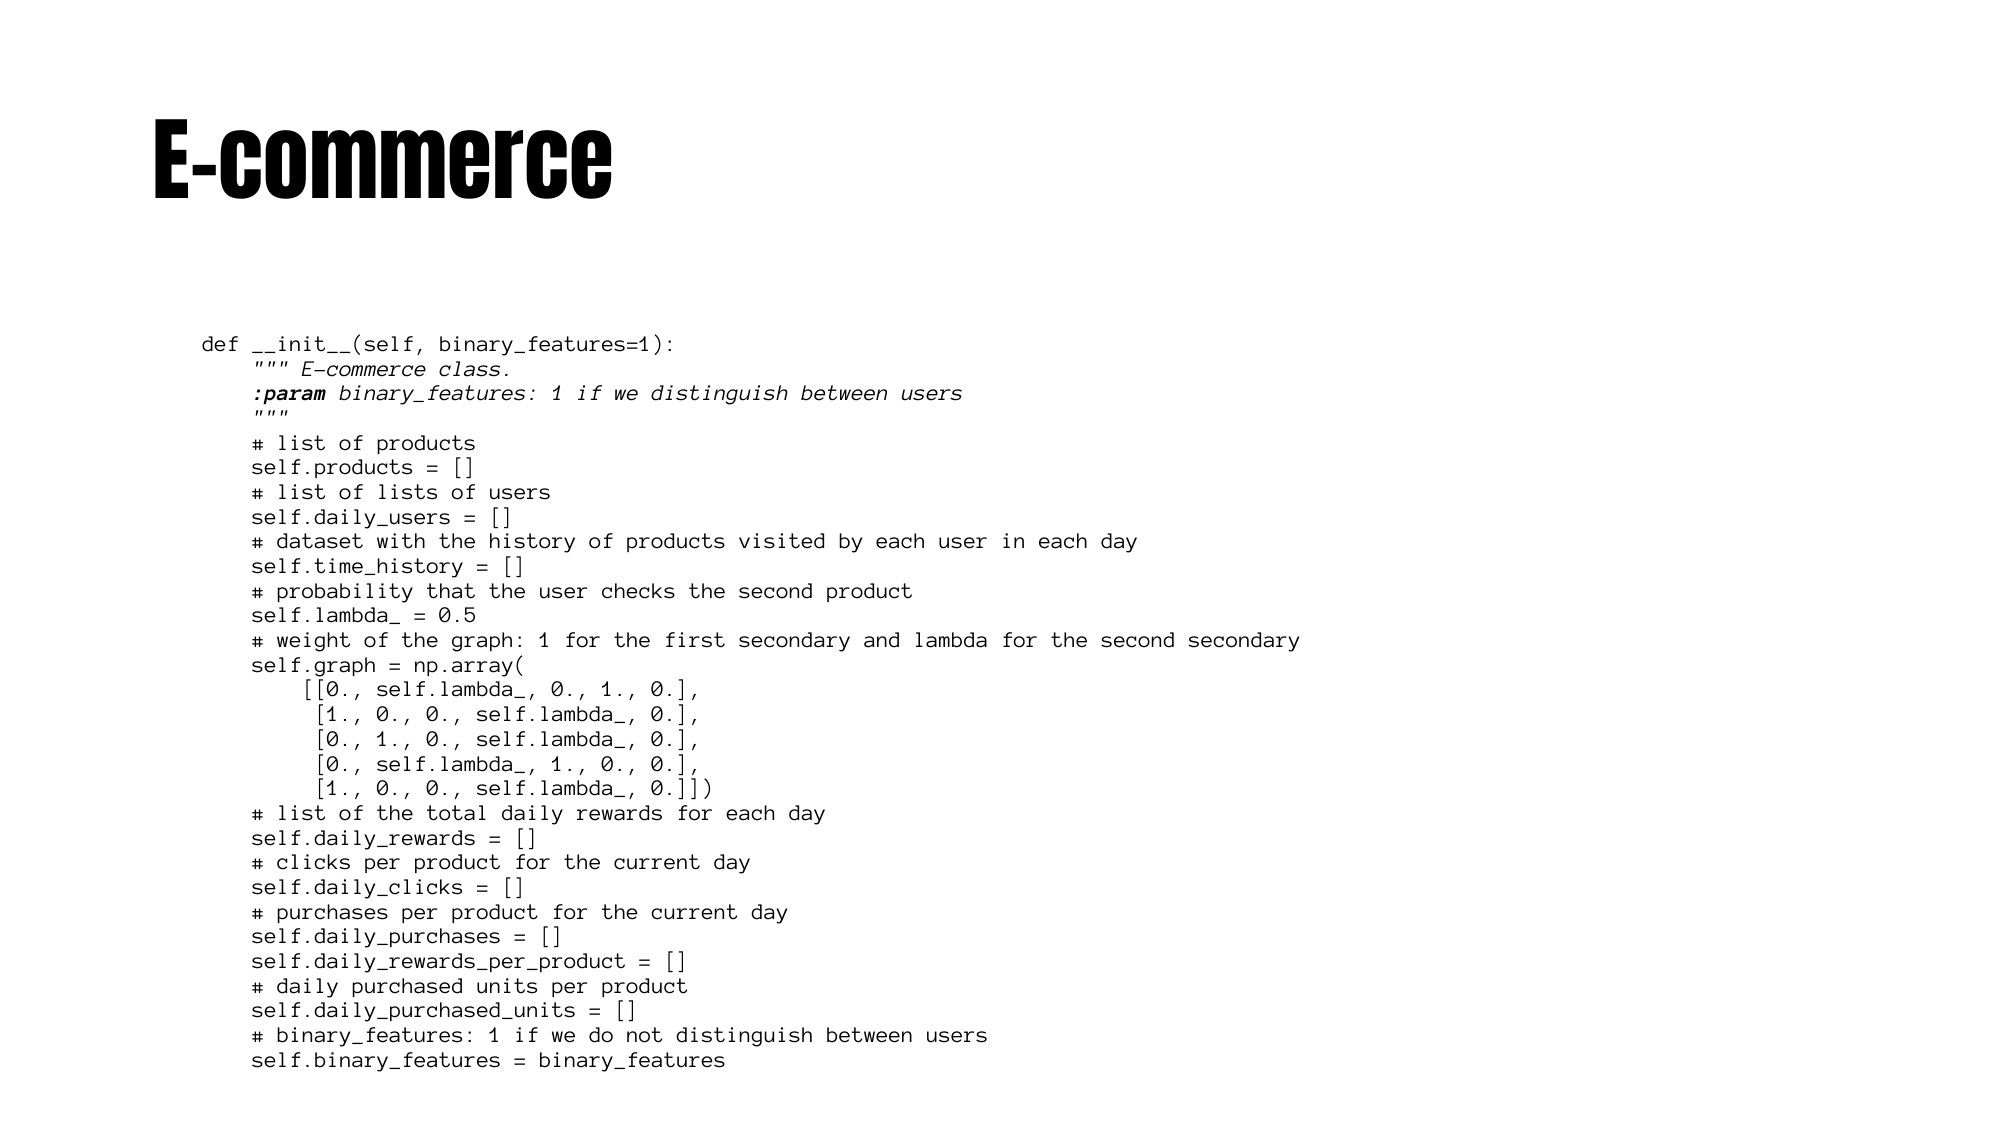

# E-commerce
    def __init__(self, binary_features=1):
        """ E-commerce class.
        :param binary_features: 1 if we distinguish between users
        """
        # list of products
        self.products = []
        # list of lists of users
        self.daily_users = []
        # dataset with the history of products visited by each user in each day
        self.time_history = []
        # probability that the user checks the second product
        self.lambda_ = 0.5
        # weight of the graph: 1 for the first secondary and lambda for the second secondary
        self.graph = np.array(
            [[0., self.lambda_, 0., 1., 0.],
             [1., 0., 0., self.lambda_, 0.],
             [0., 1., 0., self.lambda_, 0.],
             [0., self.lambda_, 1., 0., 0.],
             [1., 0., 0., self.lambda_, 0.]])
        # list of the total daily rewards for each day
        self.daily_rewards = []
        # clicks per product for the current day
        self.daily_clicks = []
        # purchases per product for the current day
        self.daily_purchases = []
        self.daily_rewards_per_product = []
        # daily purchased units per product
        self.daily_purchased_units = []
        # binary_features: 1 if we do not distinguish between users
        self.binary_features = binary_features